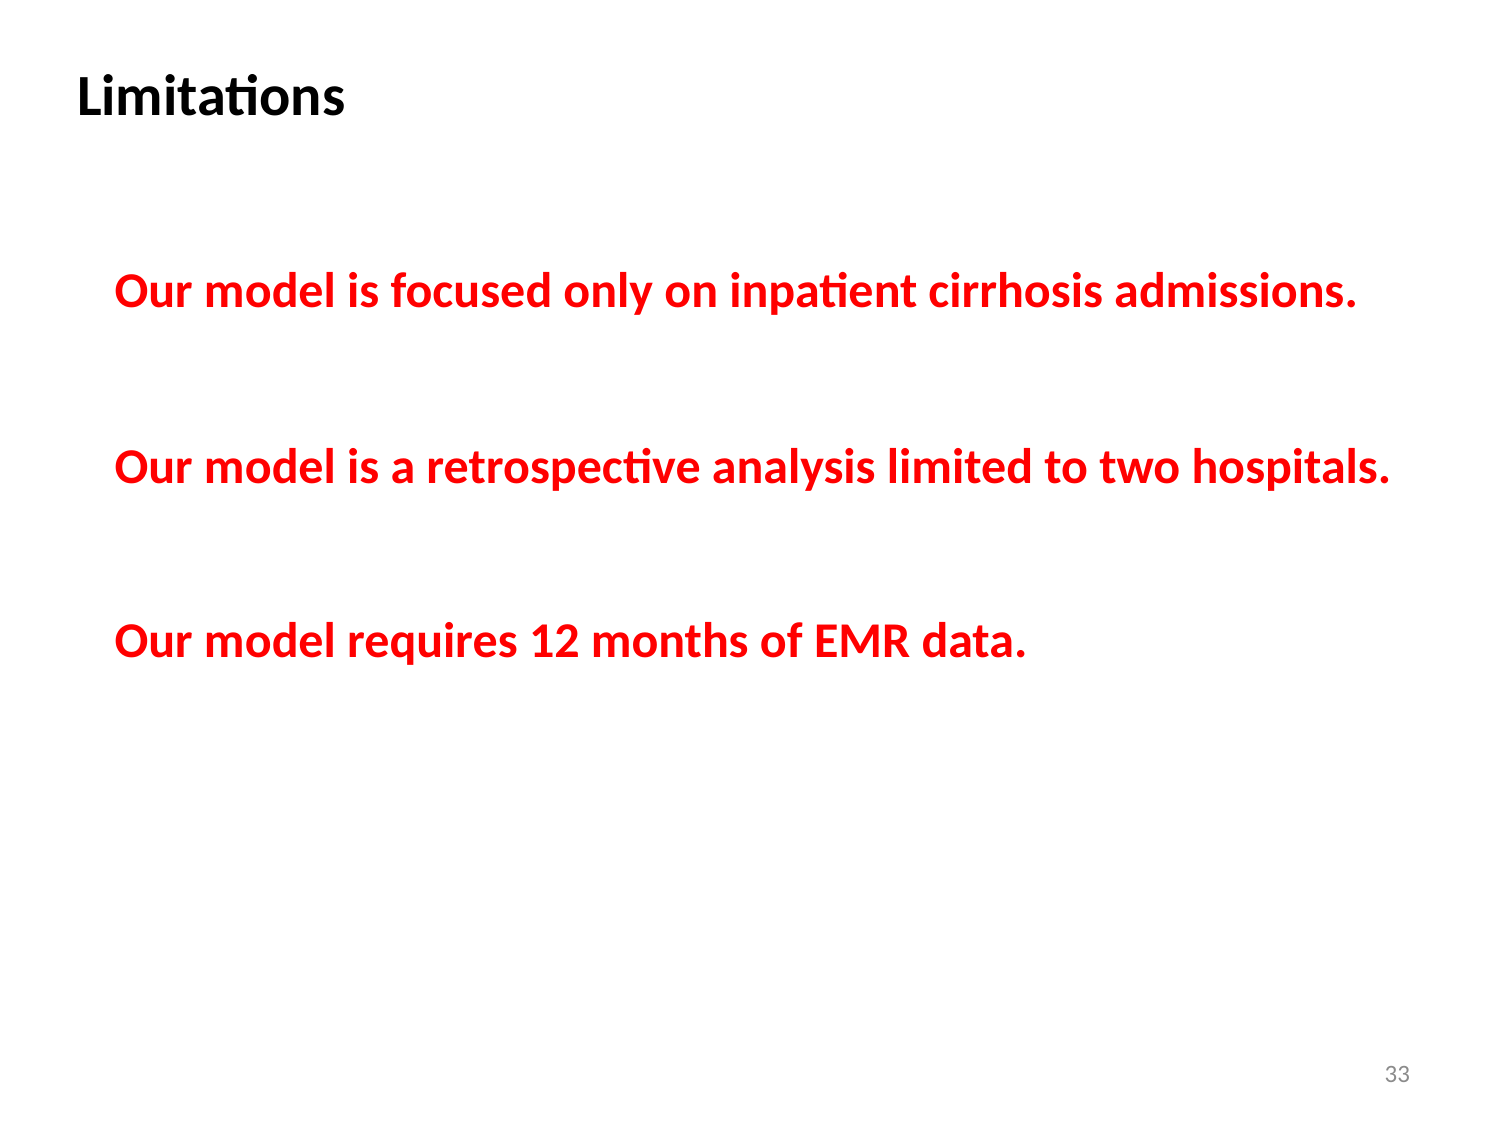

Limitations
Our model is focused only on inpatient cirrhosis admissions.
Our model is a retrospective analysis limited to two hospitals.
Our model requires 12 months of EMR data.
33